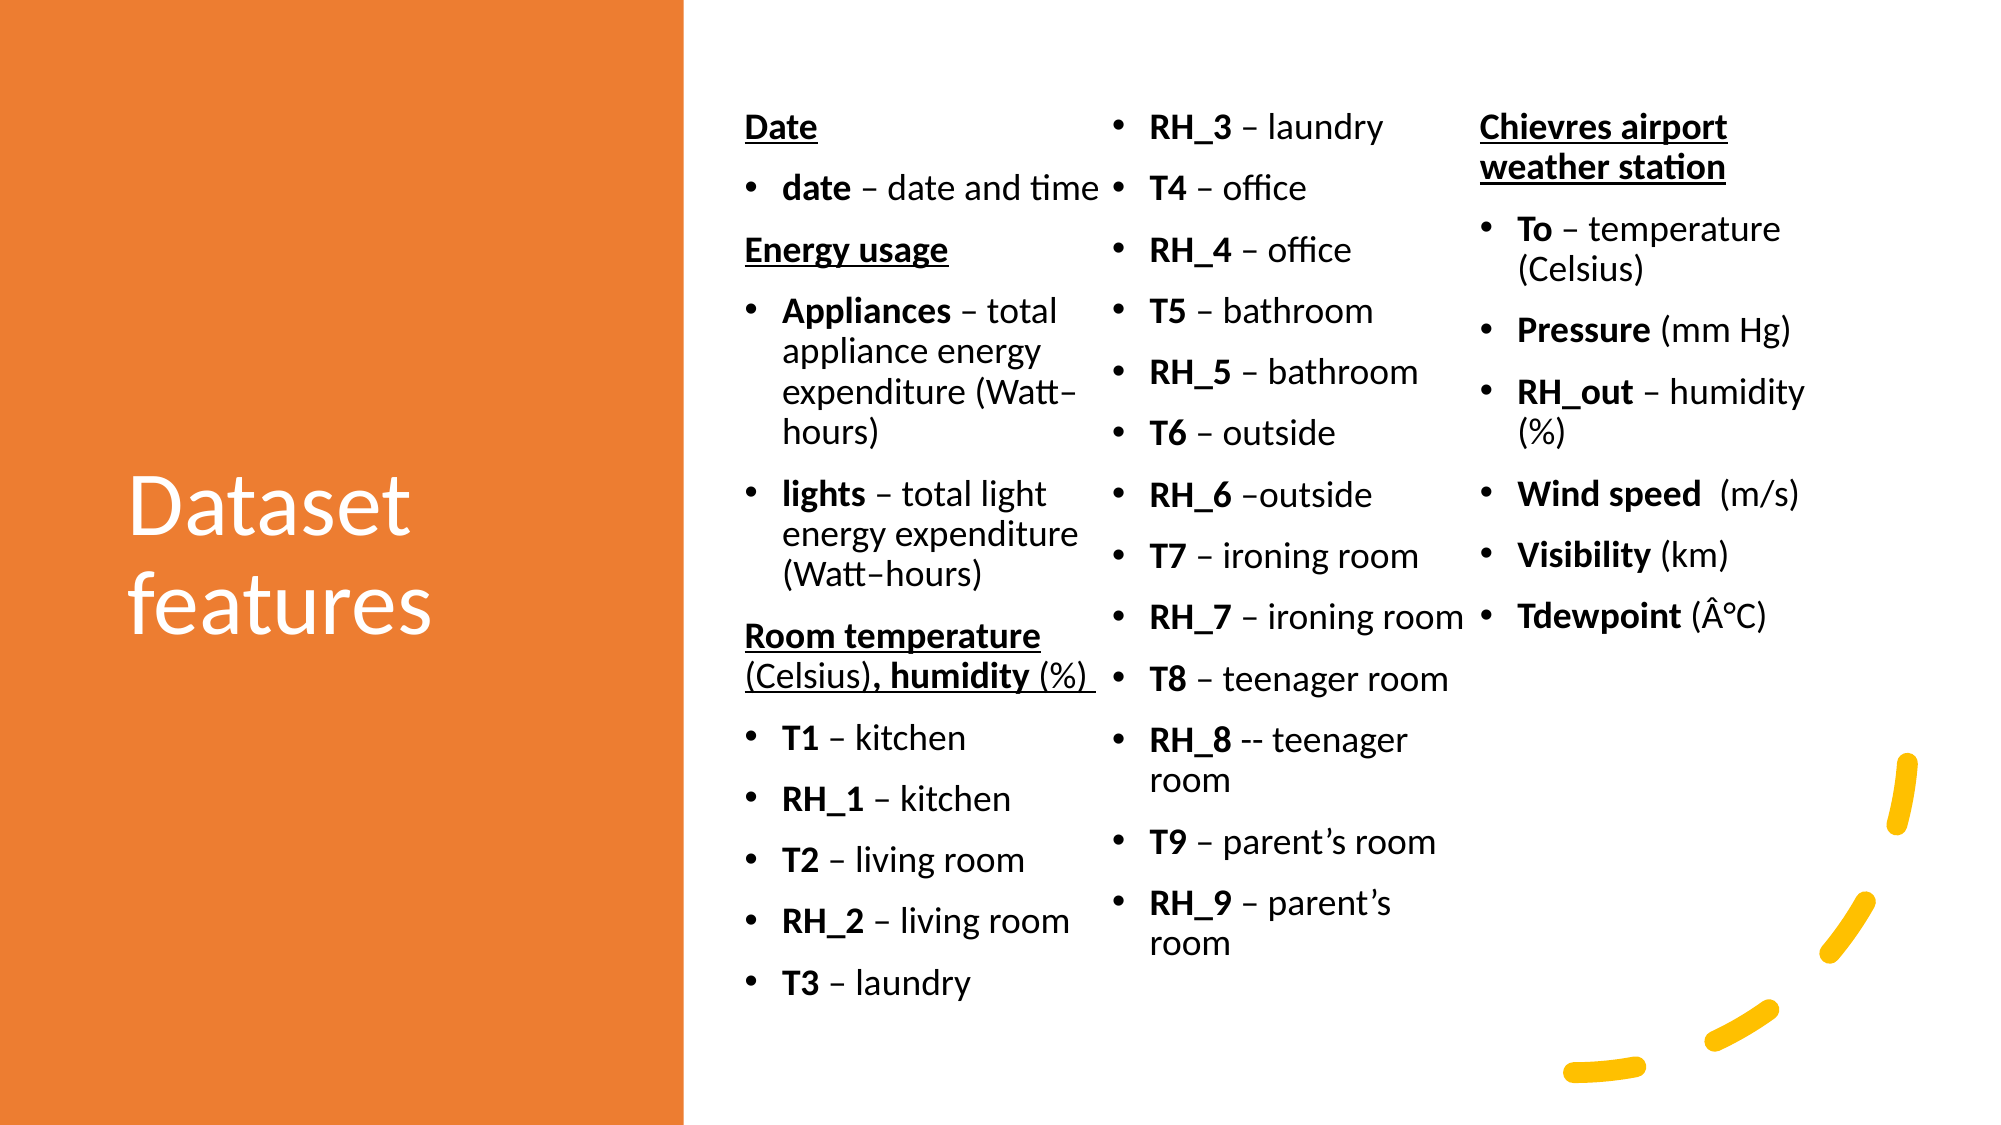

# Dataset features
Date
date – date and time
Energy usage
Appliances – total appliance energy expenditure (Watt–hours)
lights – total light energy expenditure (Watt–hours)
Room temperature (Celsius), humidity (%)
T1 – kitchen
RH_1 – kitchen
T2 – living room
RH_2 – living room
T3 – laundry
RH_3 – laundry
T4 – office
RH_4 – office
T5 – bathroom
RH_5 – bathroom
T6 – outside
RH_6 –outside
T7 – ironing room
RH_7 – ironing room
T8 – teenager room
RH_8 -- teenager room
T9 – parent’s room
RH_9 – parent’s room
Chievres airport weather station
To – temperature (Celsius)
Pressure (mm Hg)
RH_out – humidity (%)
Wind speed  (m/s)
Visibility (km)
Tdewpoint (Â°C)